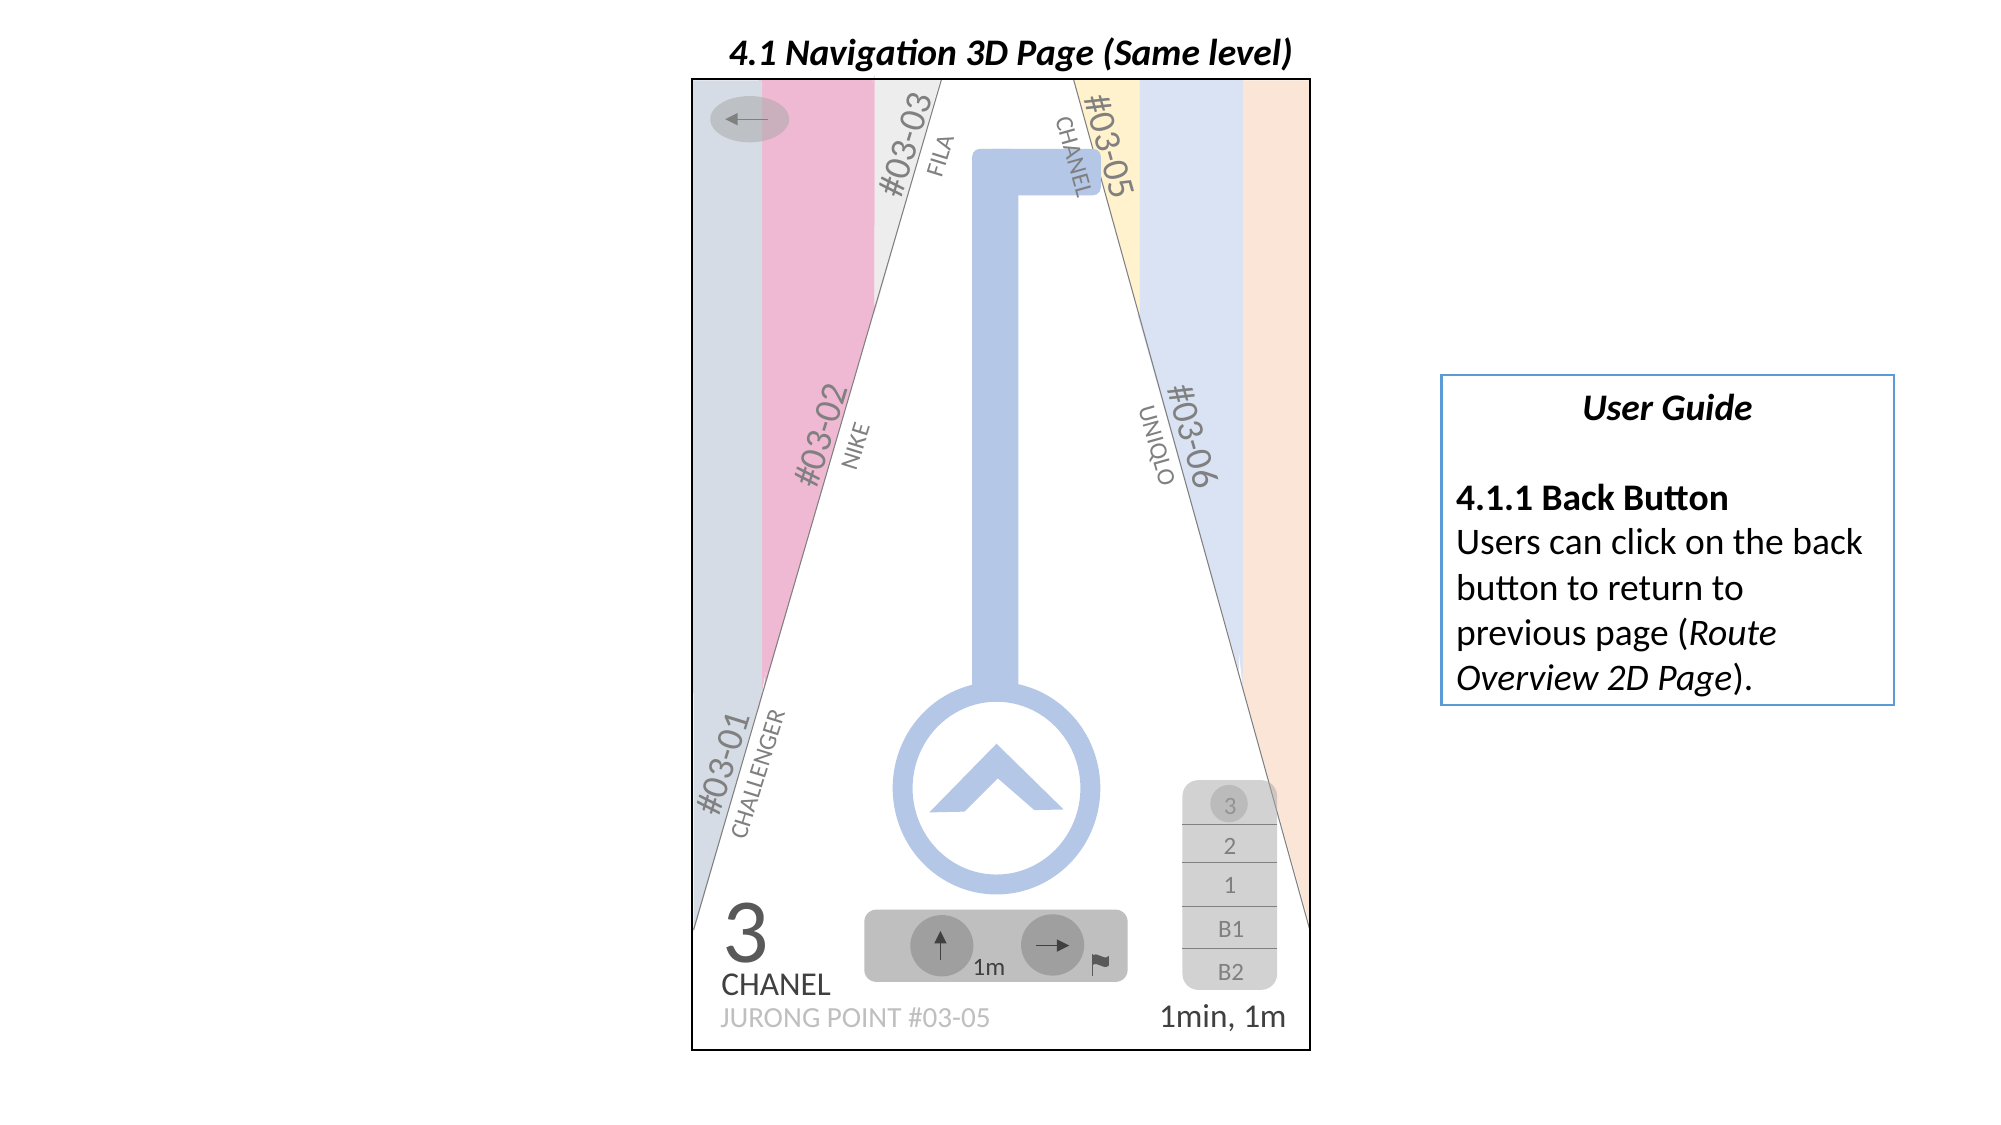

4.1 Navigation 3D Page (Same level)

#03-03
FILA
#03-05
CHANEL

User Guide

4.1.1 Back Button
Users can click on the back button to return to previous page (Route Overview 2D Page).
#03-02
NIKE
#03-06
UNIQLO

#03-01
CHALLENGER

3
2
1
B1
B2

3

1m

CHANEL
1min, 1m
JURONG POINT #03-05